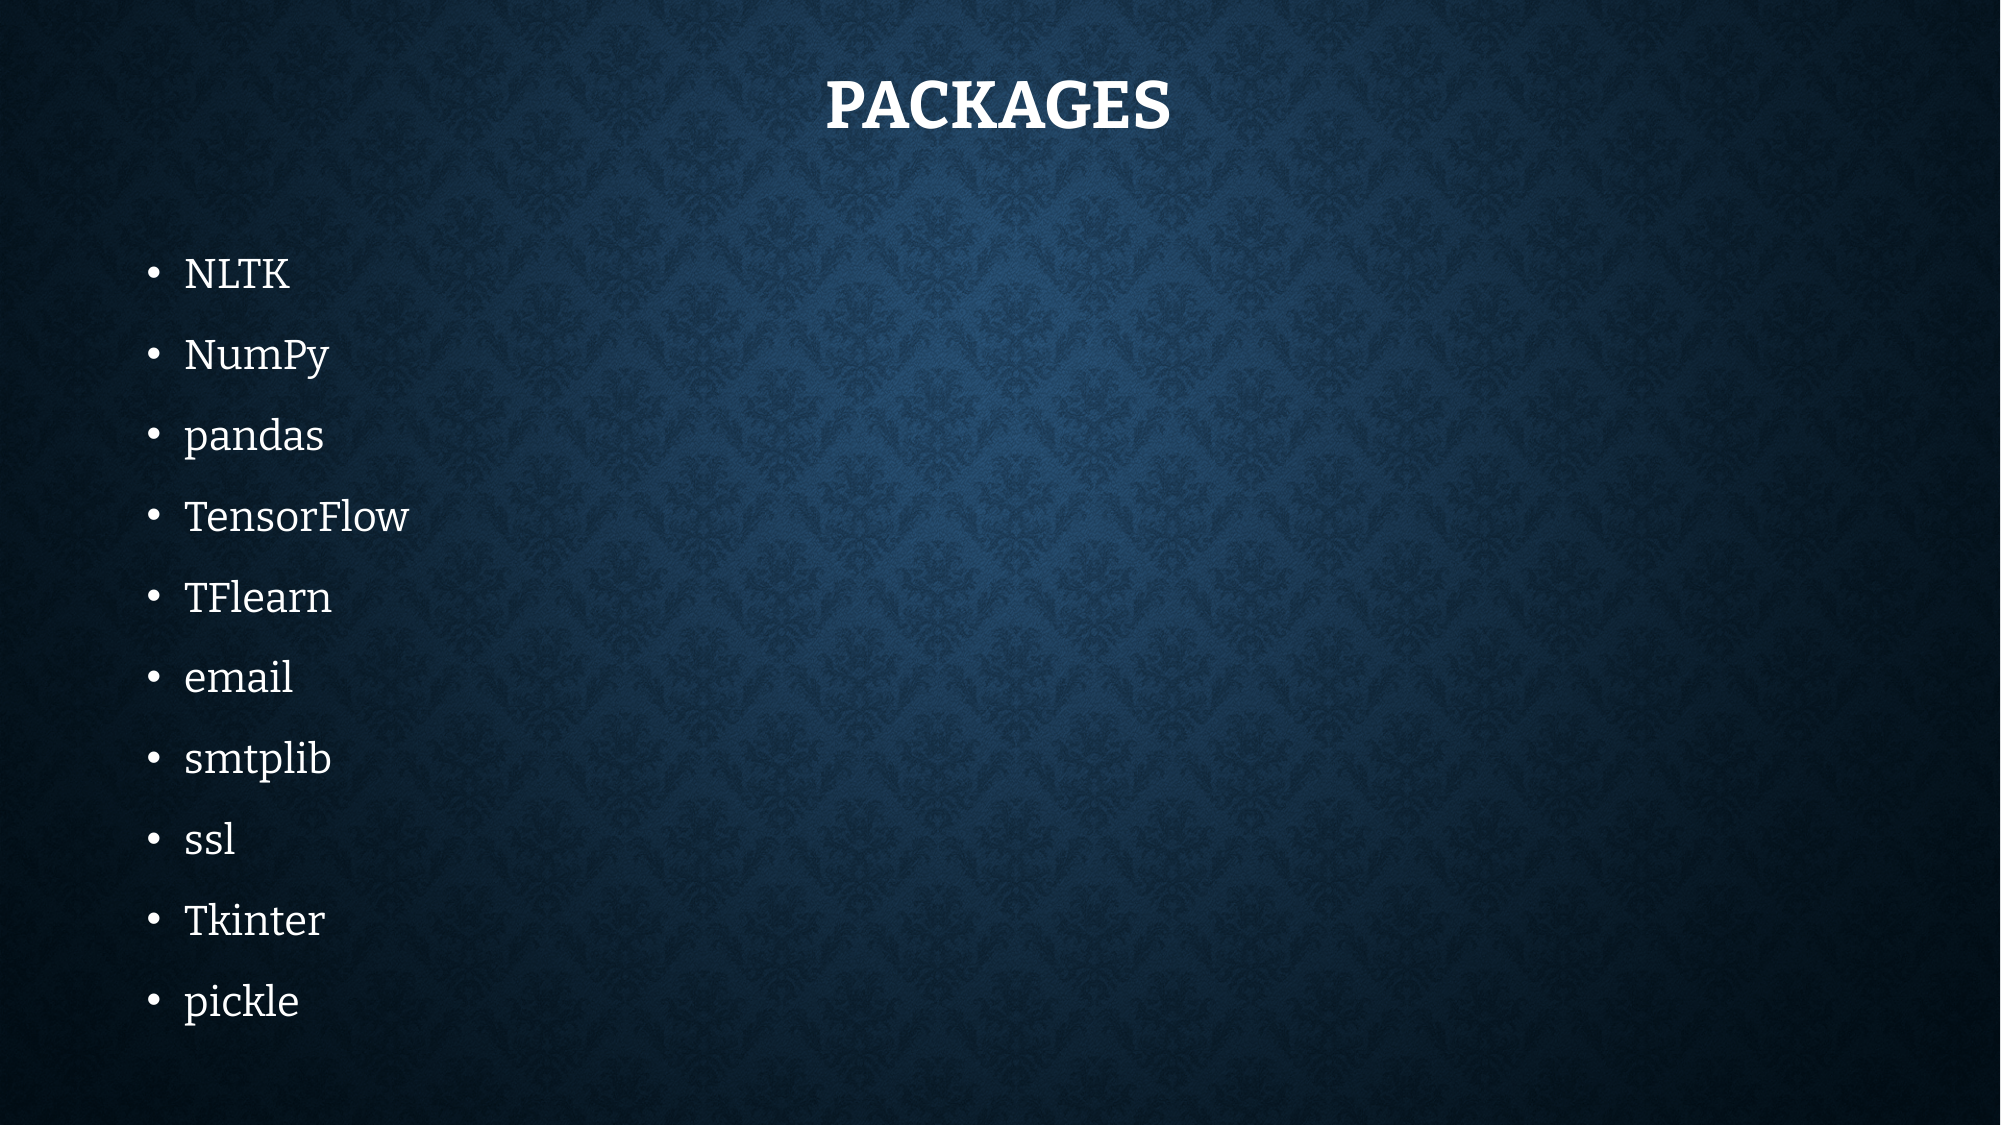

PACKAGES
NLTK
NumPy
pandas
TensorFlow
TFlearn
email
smtplib
ssl
Tkinter
pickle